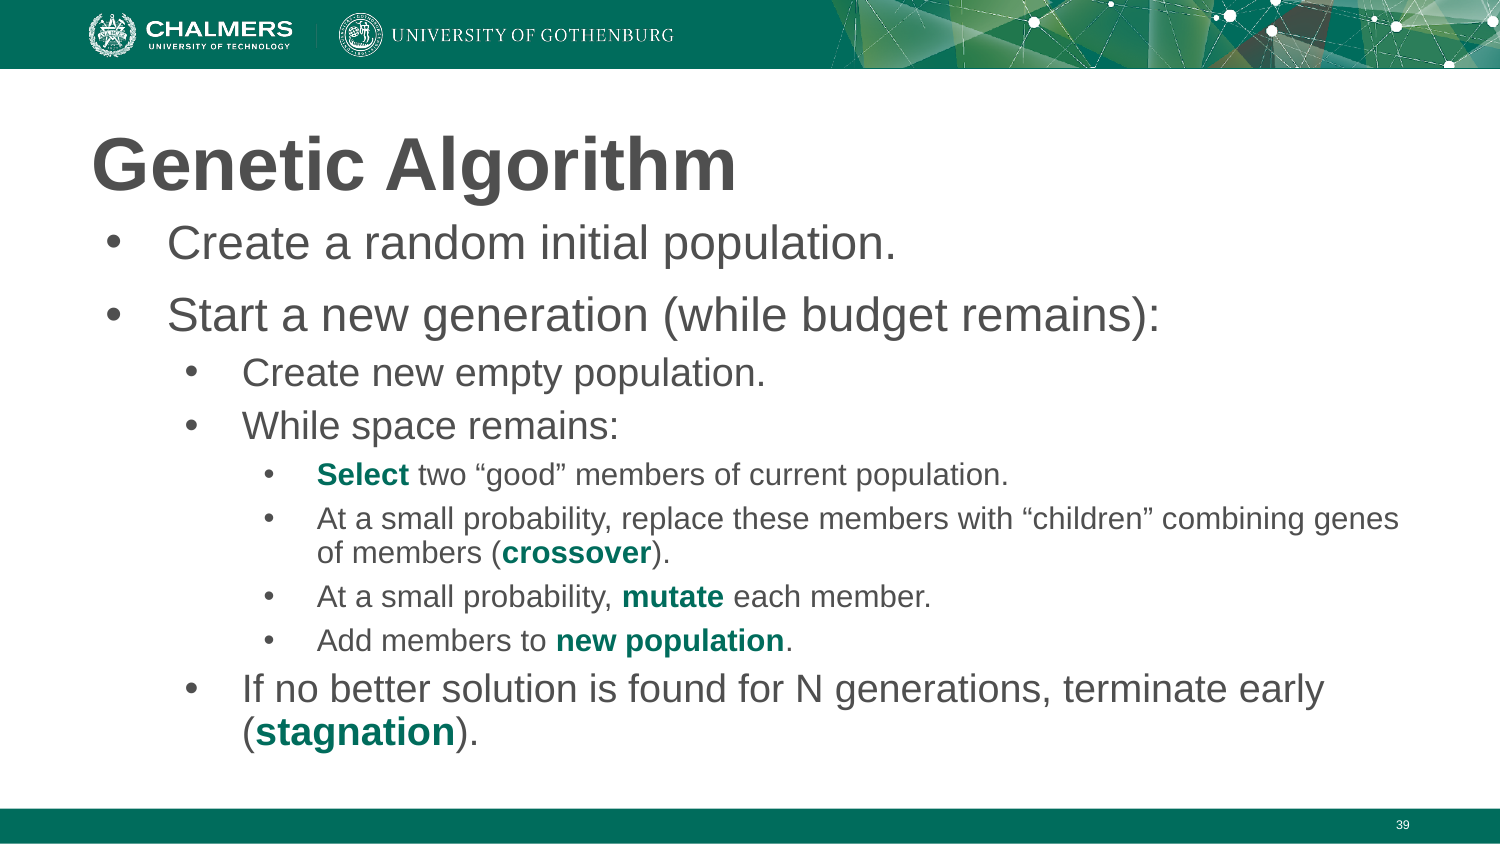

# Genetic Algorithm
Create a random initial population.
Start a new generation (while budget remains):
Create new empty population.
While space remains:
Select two “good” members of current population.
At a small probability, replace these members with “children” combining genes of members (crossover).
At a small probability, mutate each member.
Add members to new population.
If no better solution is found for N generations, terminate early (stagnation).
39